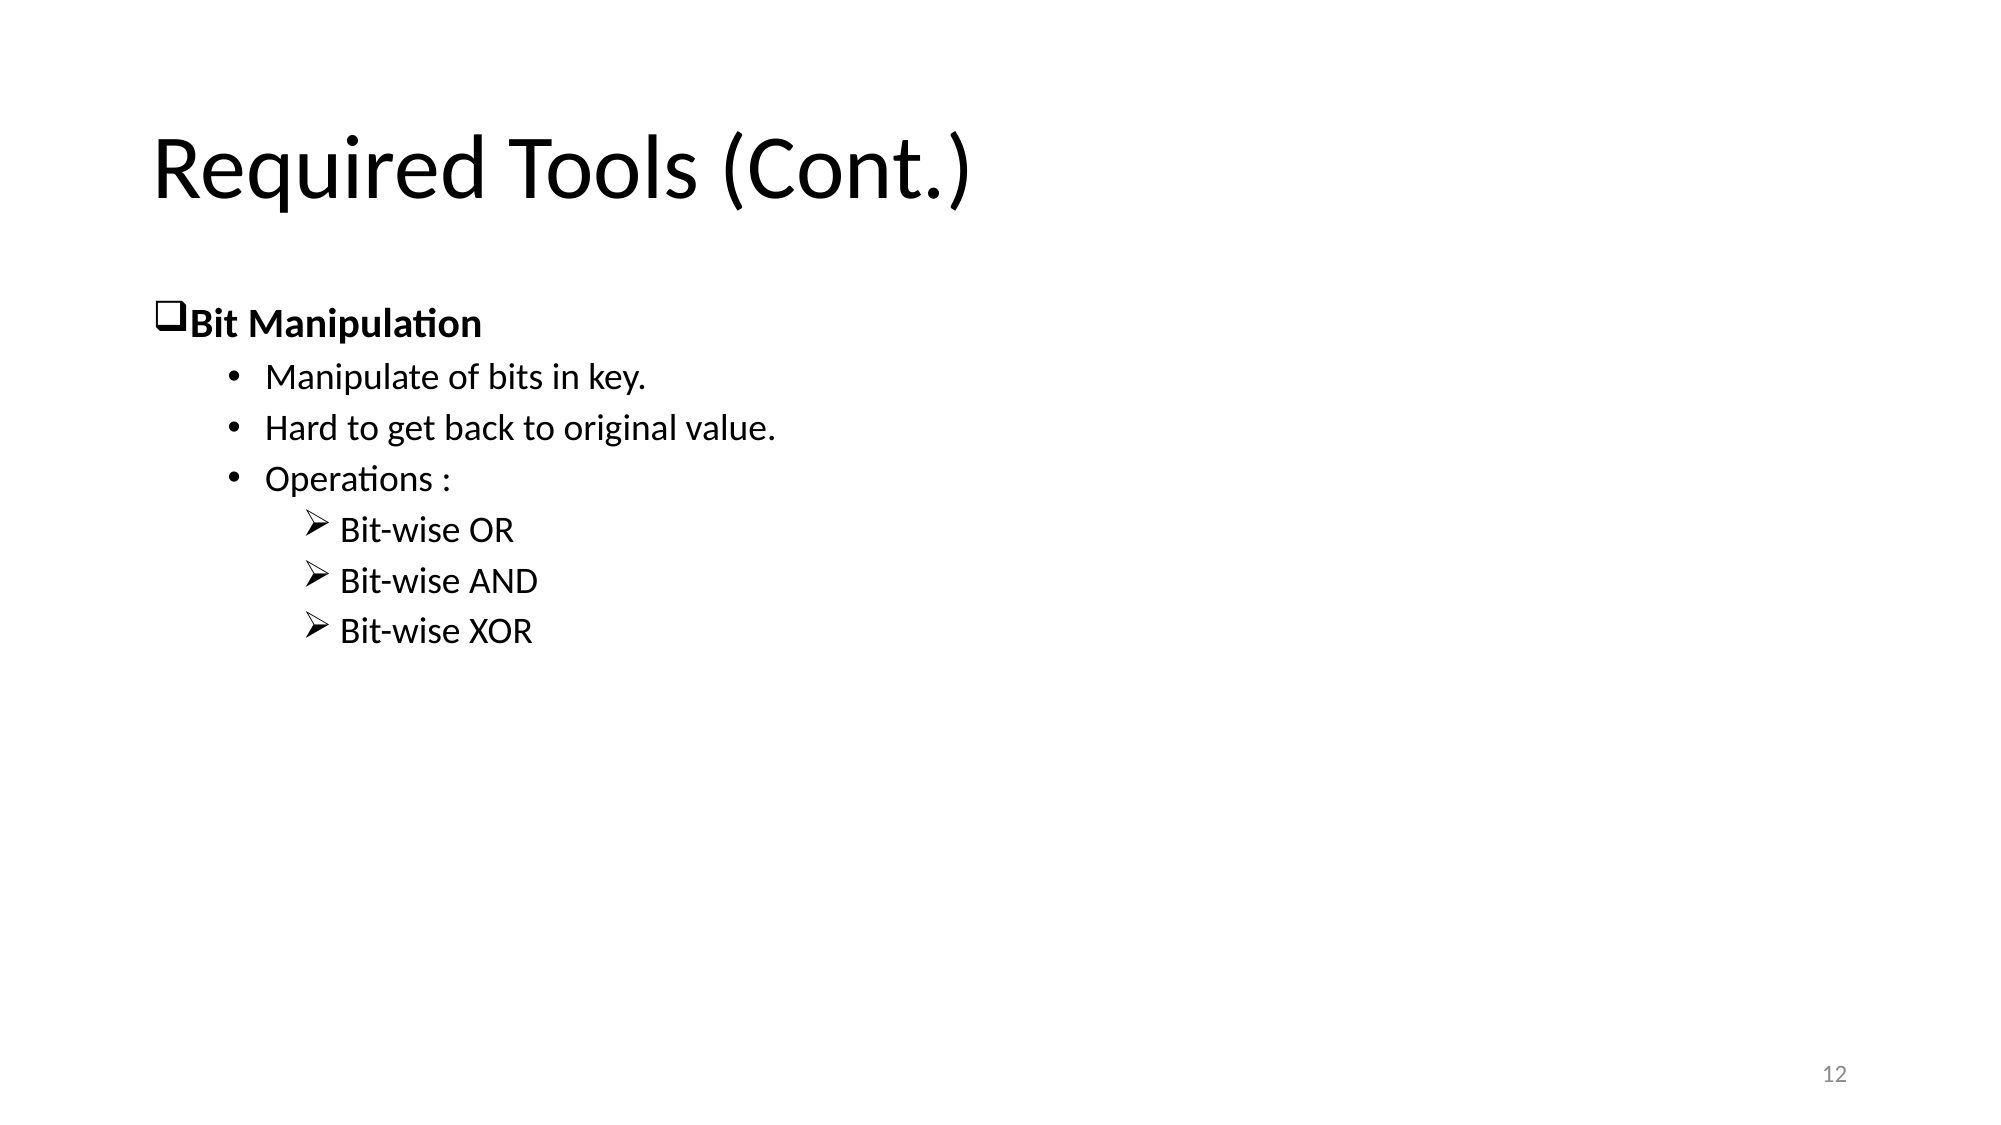

# Required Tools (Cont.)
Bit Manipulation
Manipulate of bits in key.
Hard to get back to original value.
Operations :
Bit-wise OR
Bit-wise AND
Bit-wise XOR

12